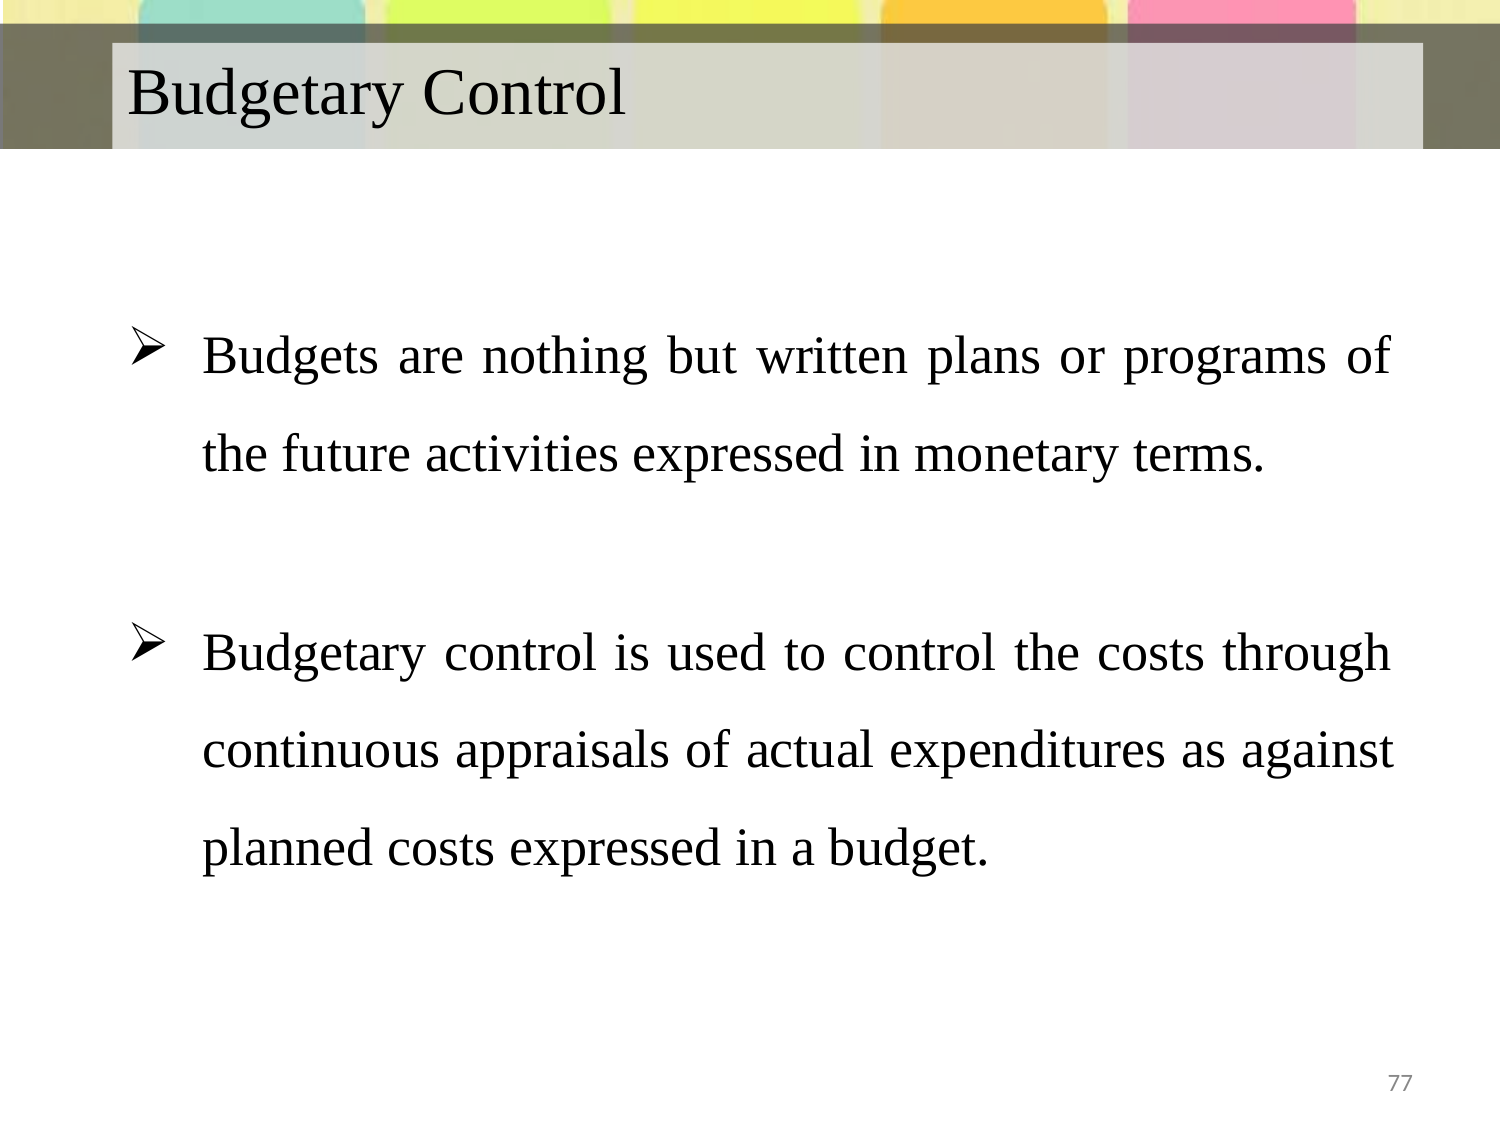

# Budgetary Control
Budgets are nothing but written plans or programs of  the future activities expressed in monetary terms.

Budgetary control is used to control the costs through  continuous appraisals of actual expenditures as against  planned costs expressed in a budget.
77